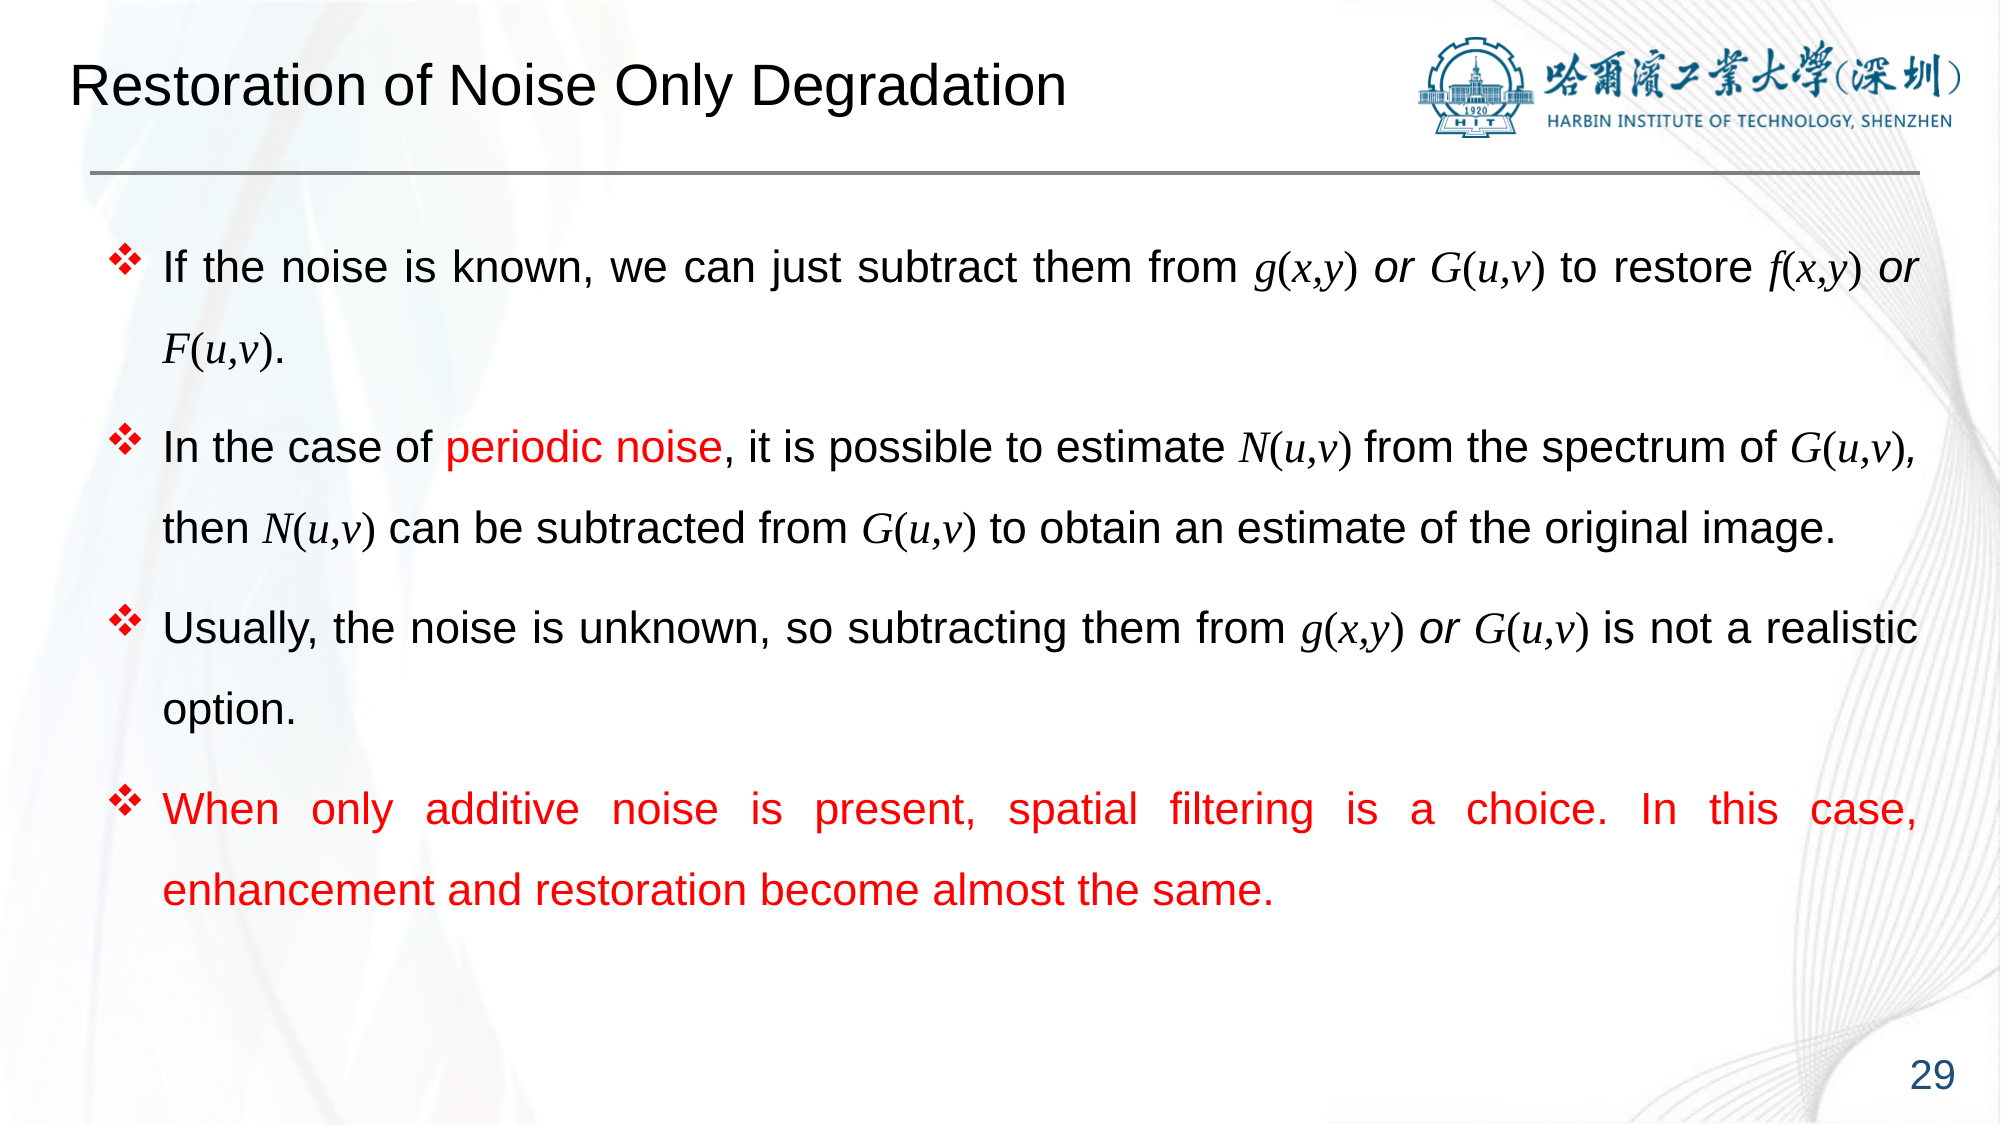

# Restoration of Noise Only Degradation
If the noise is known, we can just subtract them from g(x,y) or G(u,v) to restore f(x,y) or F(u,v).
In the case of periodic noise, it is possible to estimate N(u,v) from the spectrum of G(u,v), then N(u,v) can be subtracted from G(u,v) to obtain an estimate of the original image.
Usually, the noise is unknown, so subtracting them from g(x,y) or G(u,v) is not a realistic option.
When only additive noise is present, spatial filtering is a choice. In this case, enhancement and restoration become almost the same.
29